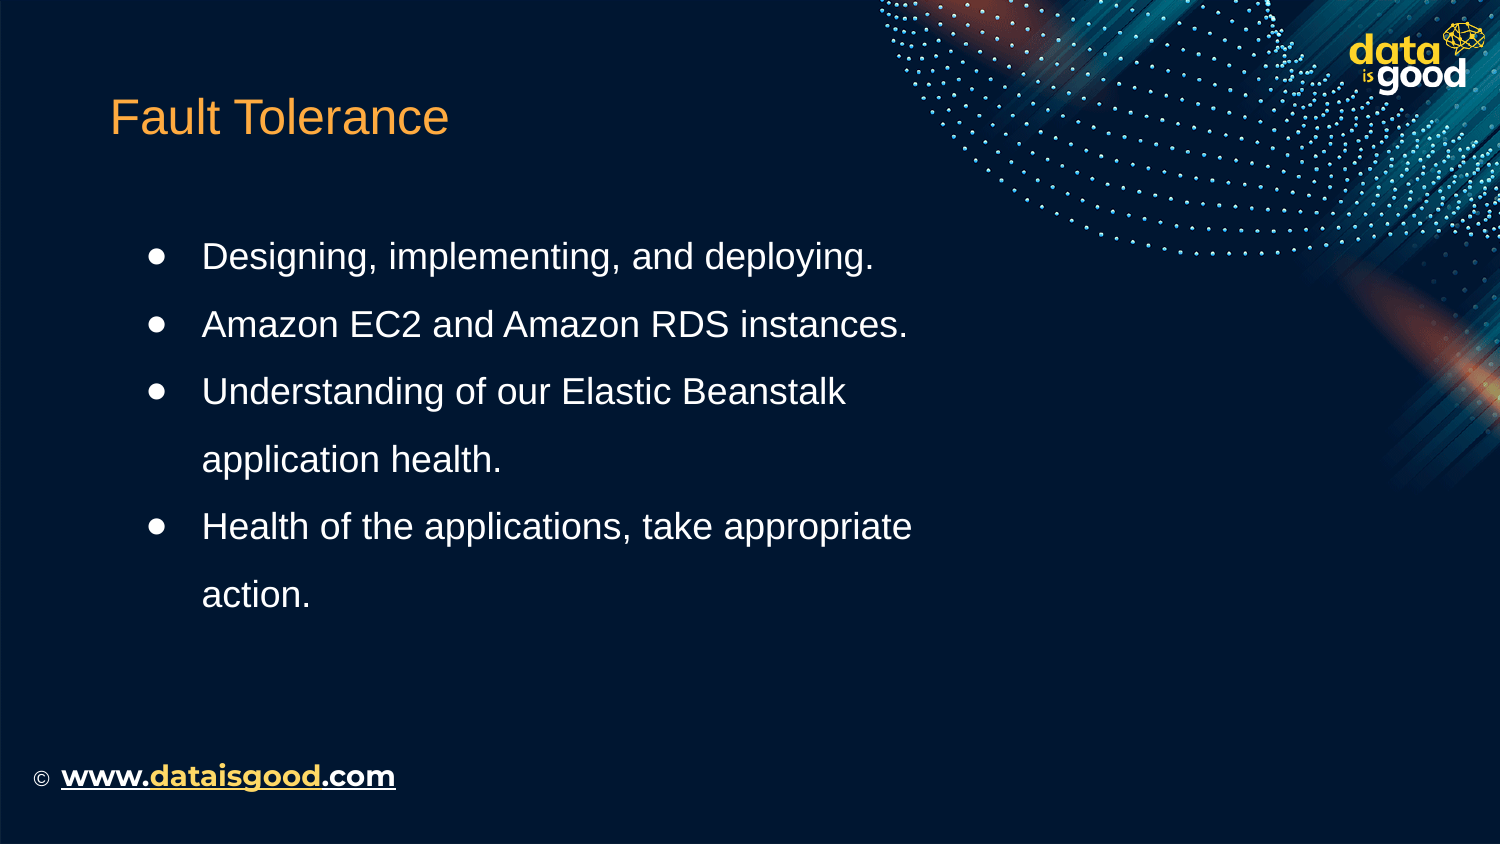

# Fault Tolerance
Designing, implementing, and deploying.
Amazon EC2 and Amazon RDS instances.
Understanding of our Elastic Beanstalk application health.
Health of the applications, take appropriate action.